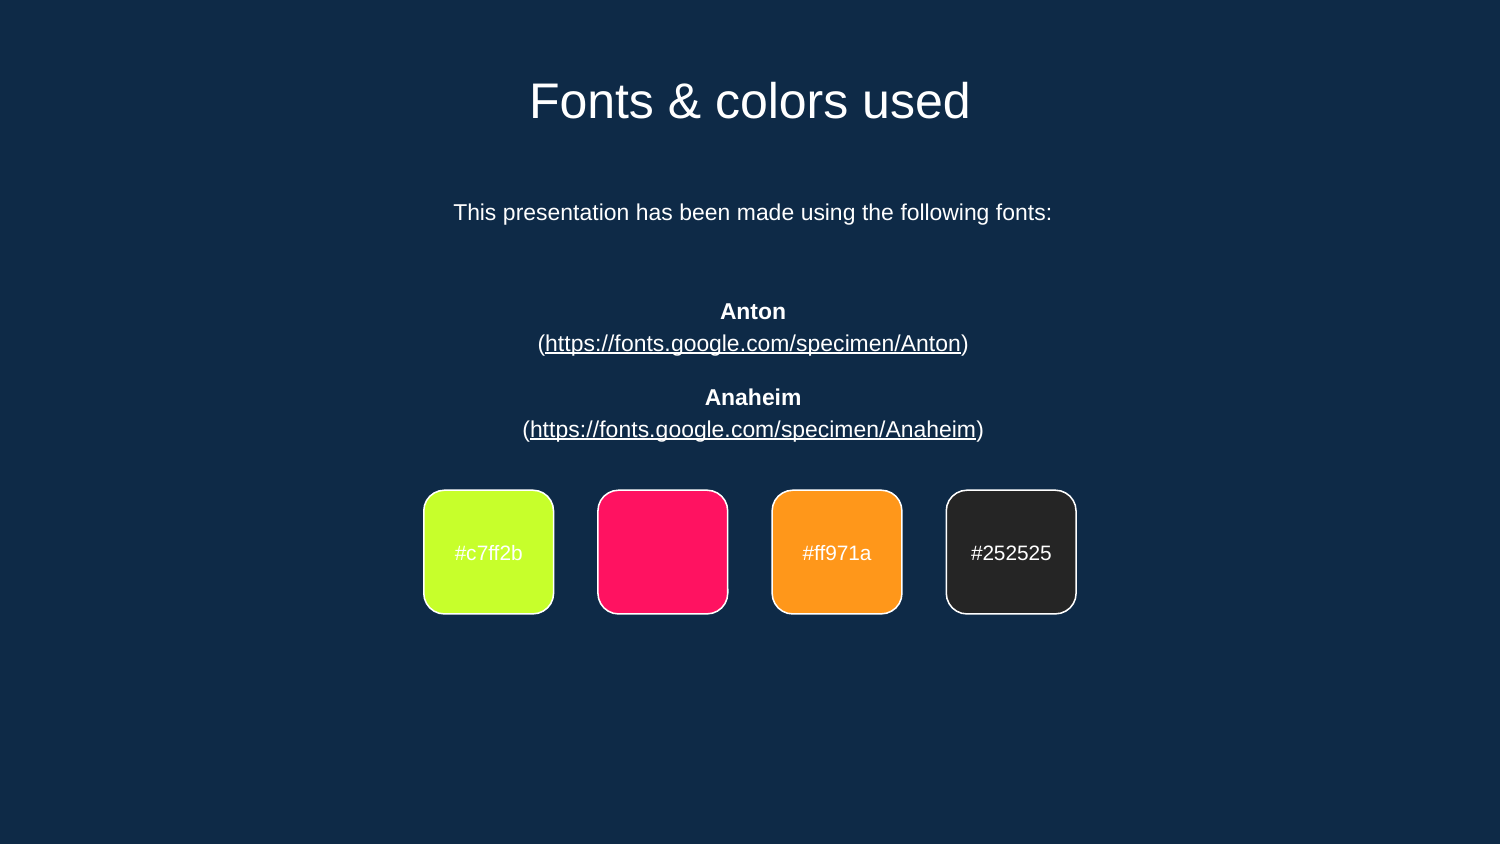

# Fonts & colors used
This presentation has been made using the following fonts:

Anton
(https://fonts.google.com/specimen/Anton)

Anaheim
(https://fonts.google.com/specimen/Anaheim)

#c7ff2b
#ff1261
#ff971a
#252525